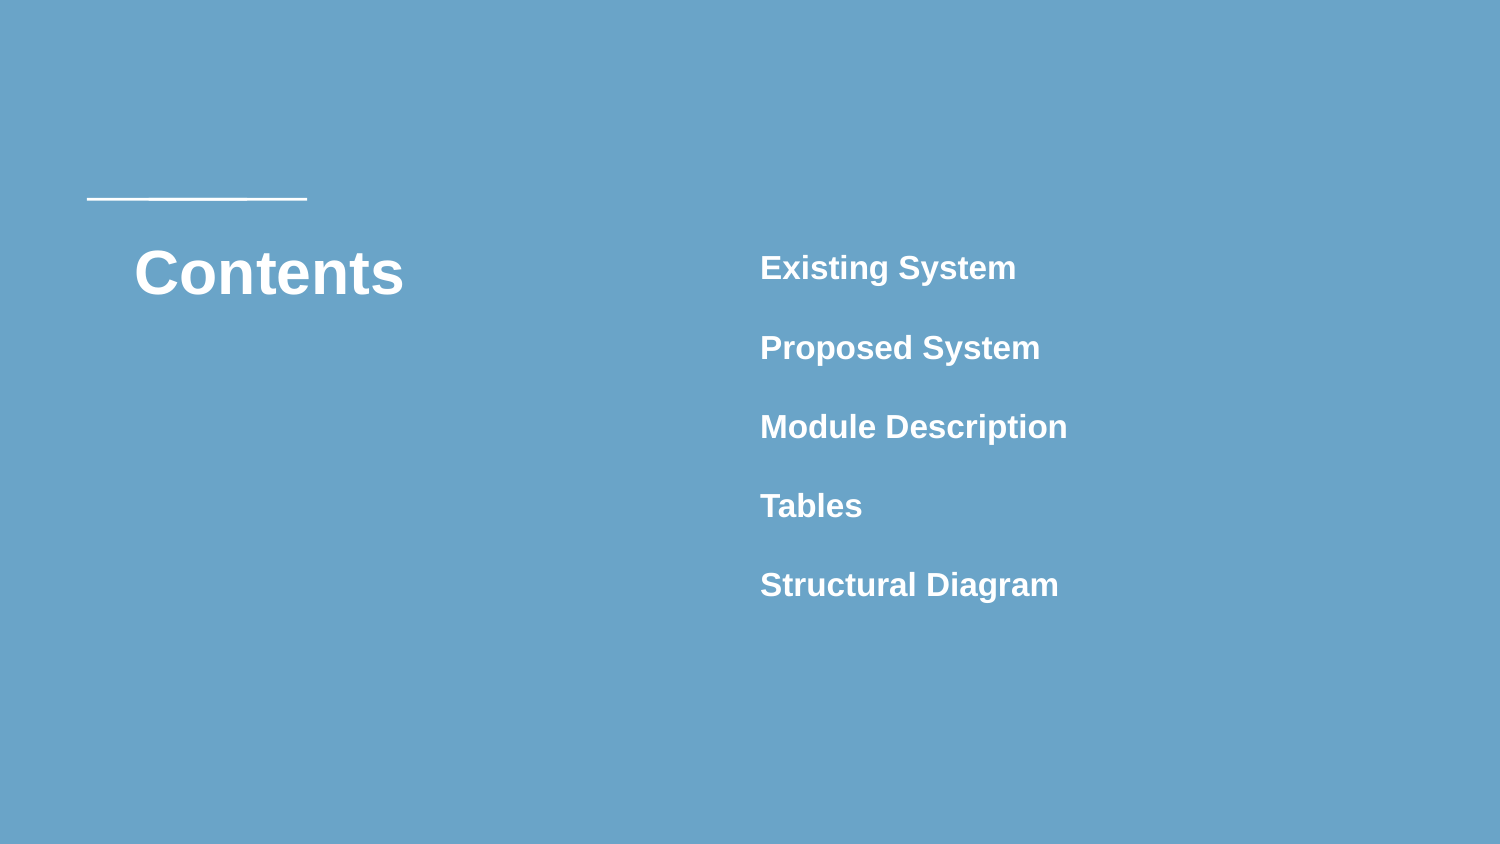

# Contents
Existing System
Proposed System
Module Description
Tables
Structural Diagram